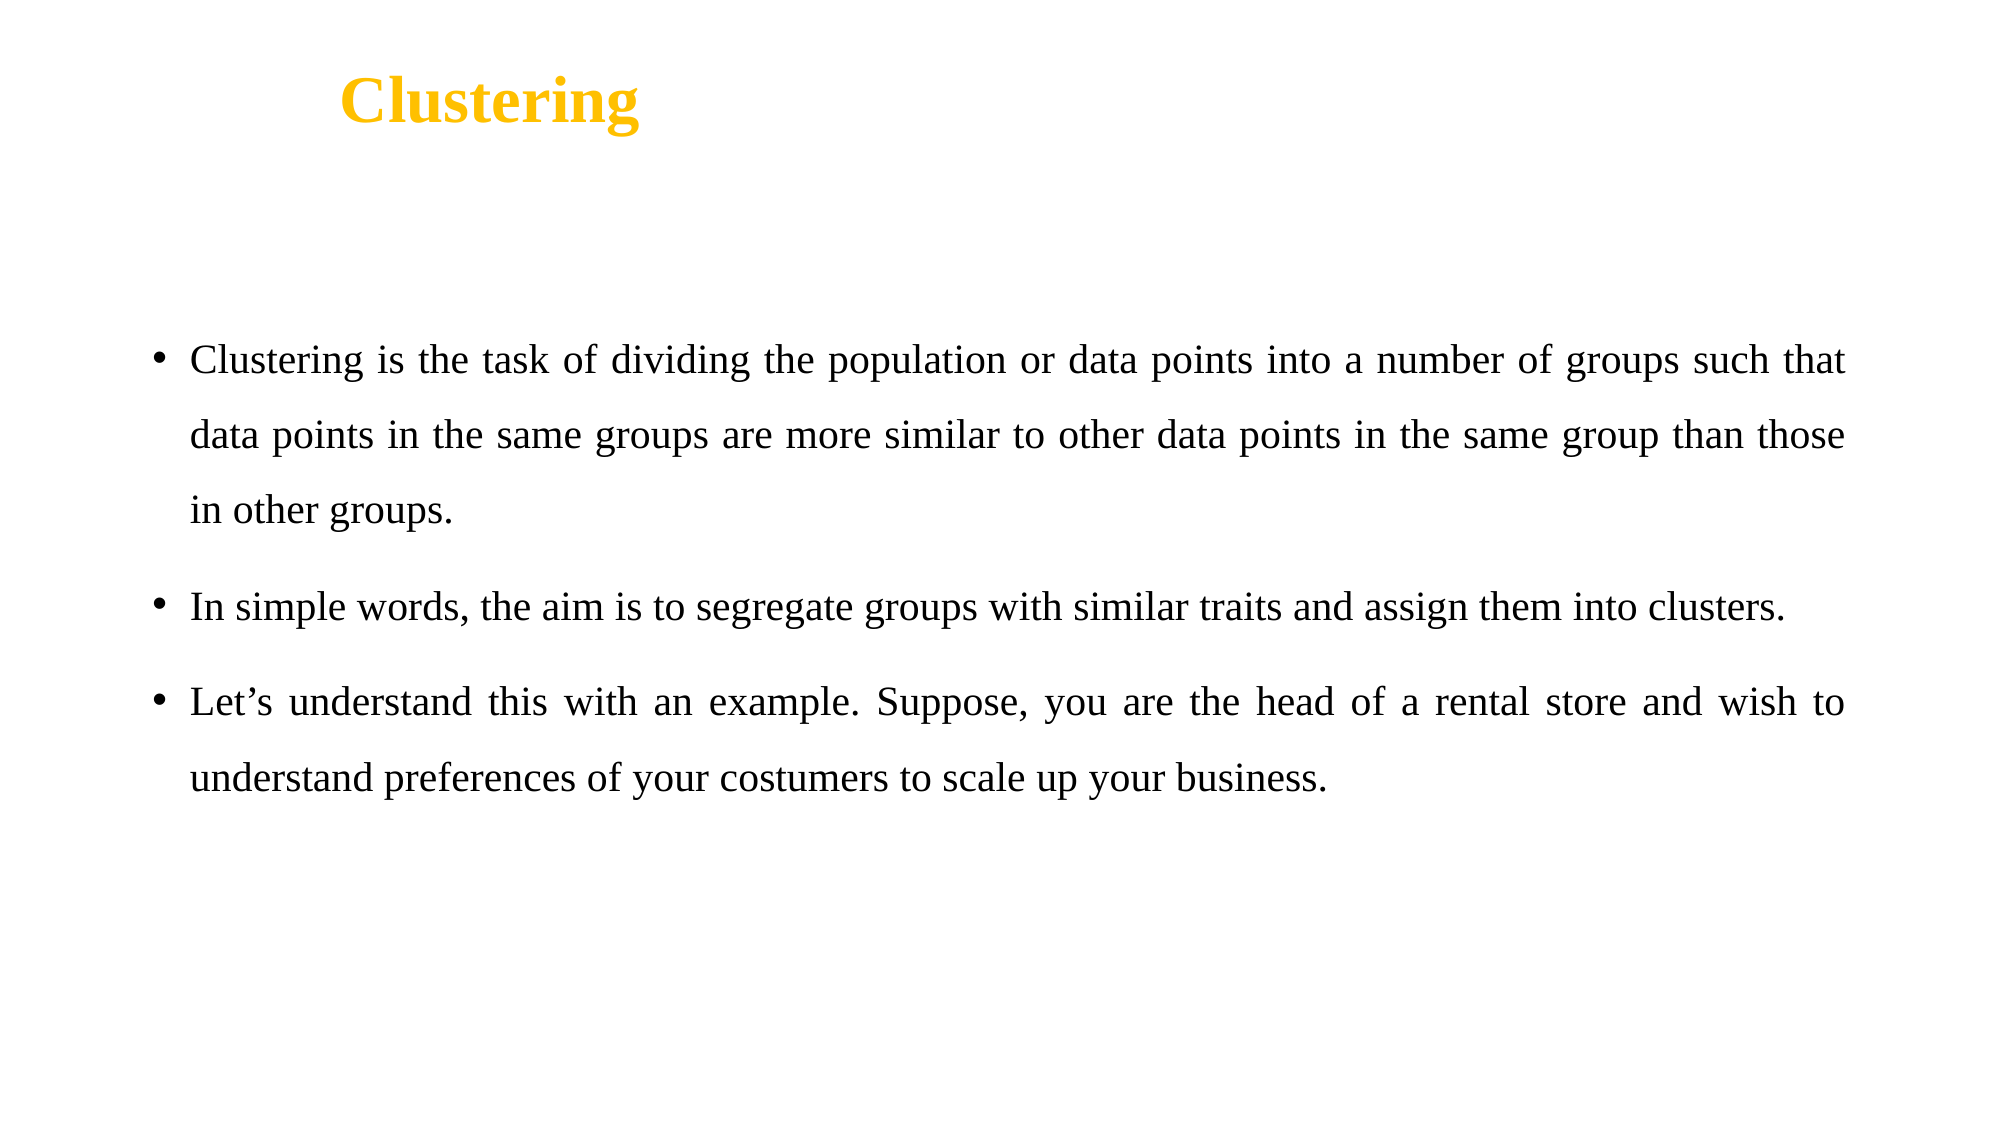

# Clustering
Clustering is the task of dividing the population or data points into a number of groups such that data points in the same groups are more similar to other data points in the same group than those in other groups.
In simple words, the aim is to segregate groups with similar traits and assign them into clusters.
Let’s understand this with an example. Suppose, you are the head of a rental store and wish to understand preferences of your costumers to scale up your business.